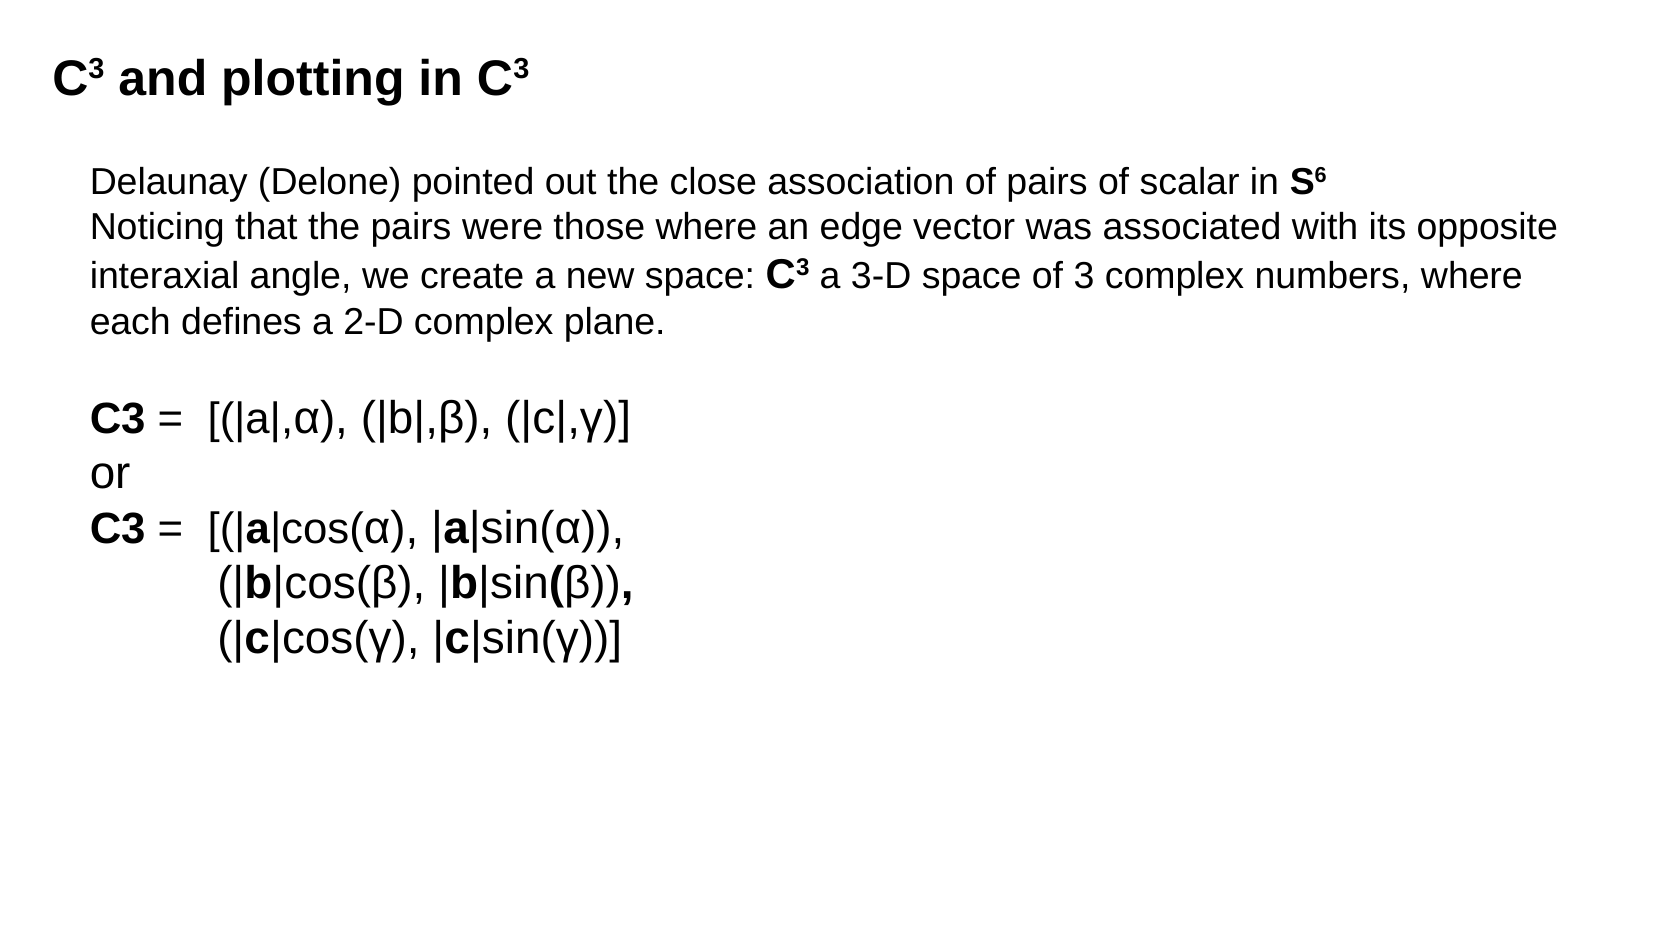

C3 and plotting in C3
Delaunay (Delone) pointed out the close association of pairs of scalar in S6
Noticing that the pairs were those where an edge vector was associated with its opposite interaxial angle, we create a new space: C3 a 3-D space of 3 complex numbers, where each defines a 2-D complex plane.

C3 =  [(|a|,α), (|b|,β), (|c|,γ)]
or
C3 =  [(|a|cos(α), |a|sin(α)),
          (|b|cos(β), |b|sin(β)),
          (|c|cos(γ), |c|sin(γ))]